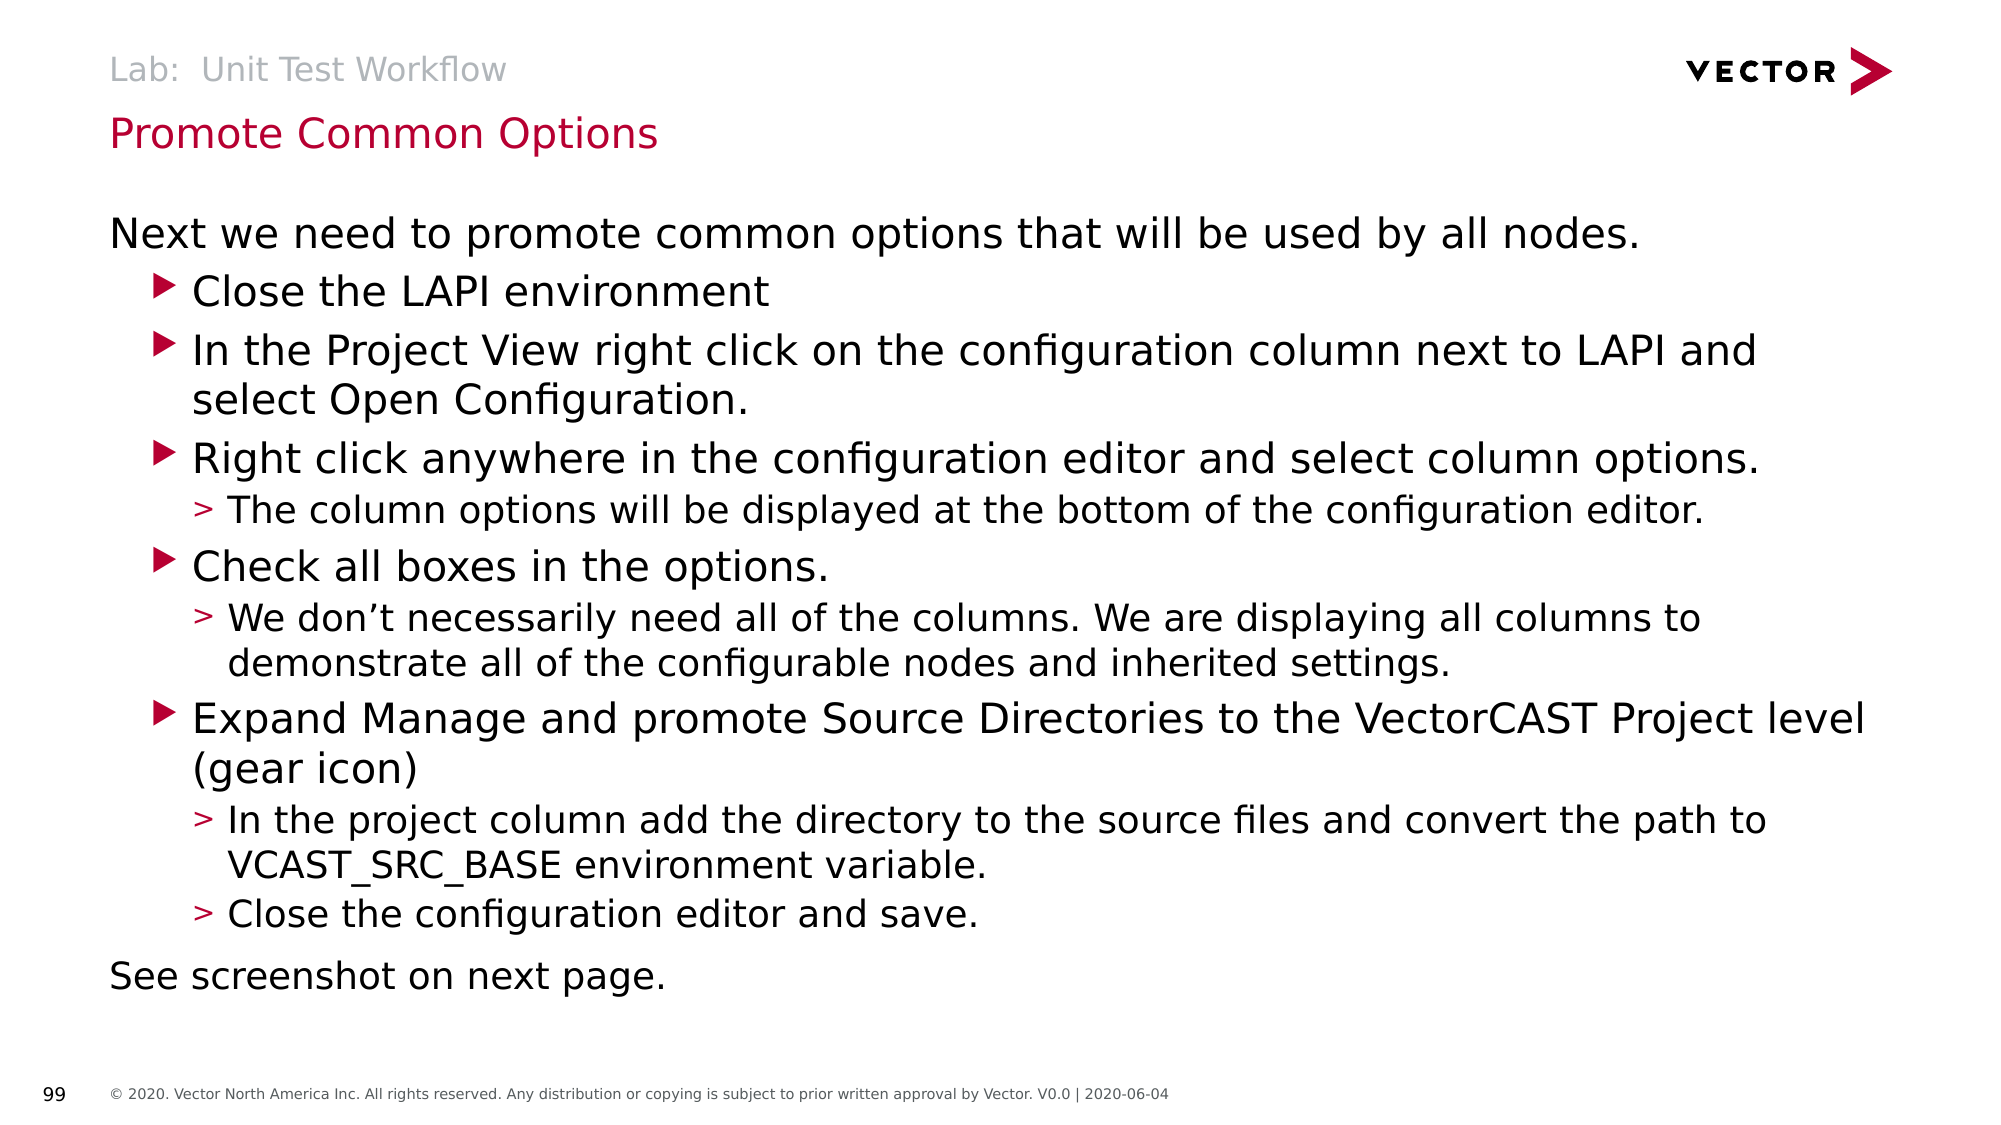

# Lab:  Unit Test Workflow
Promote Common Options
Next we need to promote common options that will be used by all nodes.
Close the LAPI environment
In the Project View right click on the configuration column next to LAPI and select Open Configuration.
Right click anywhere in the configuration editor and select column options.
The column options will be displayed at the bottom of the configuration editor.
Check all boxes in the options.
We don’t necessarily need all of the columns. We are displaying all columns to demonstrate all of the configurable nodes and inherited settings.
Expand Manage and promote Source Directories to the VectorCAST Project level (gear icon)
In the project column add the directory to the source files and convert the path to VCAST_SRC_BASE environment variable.
Close the configuration editor and save.
See screenshot on next page.